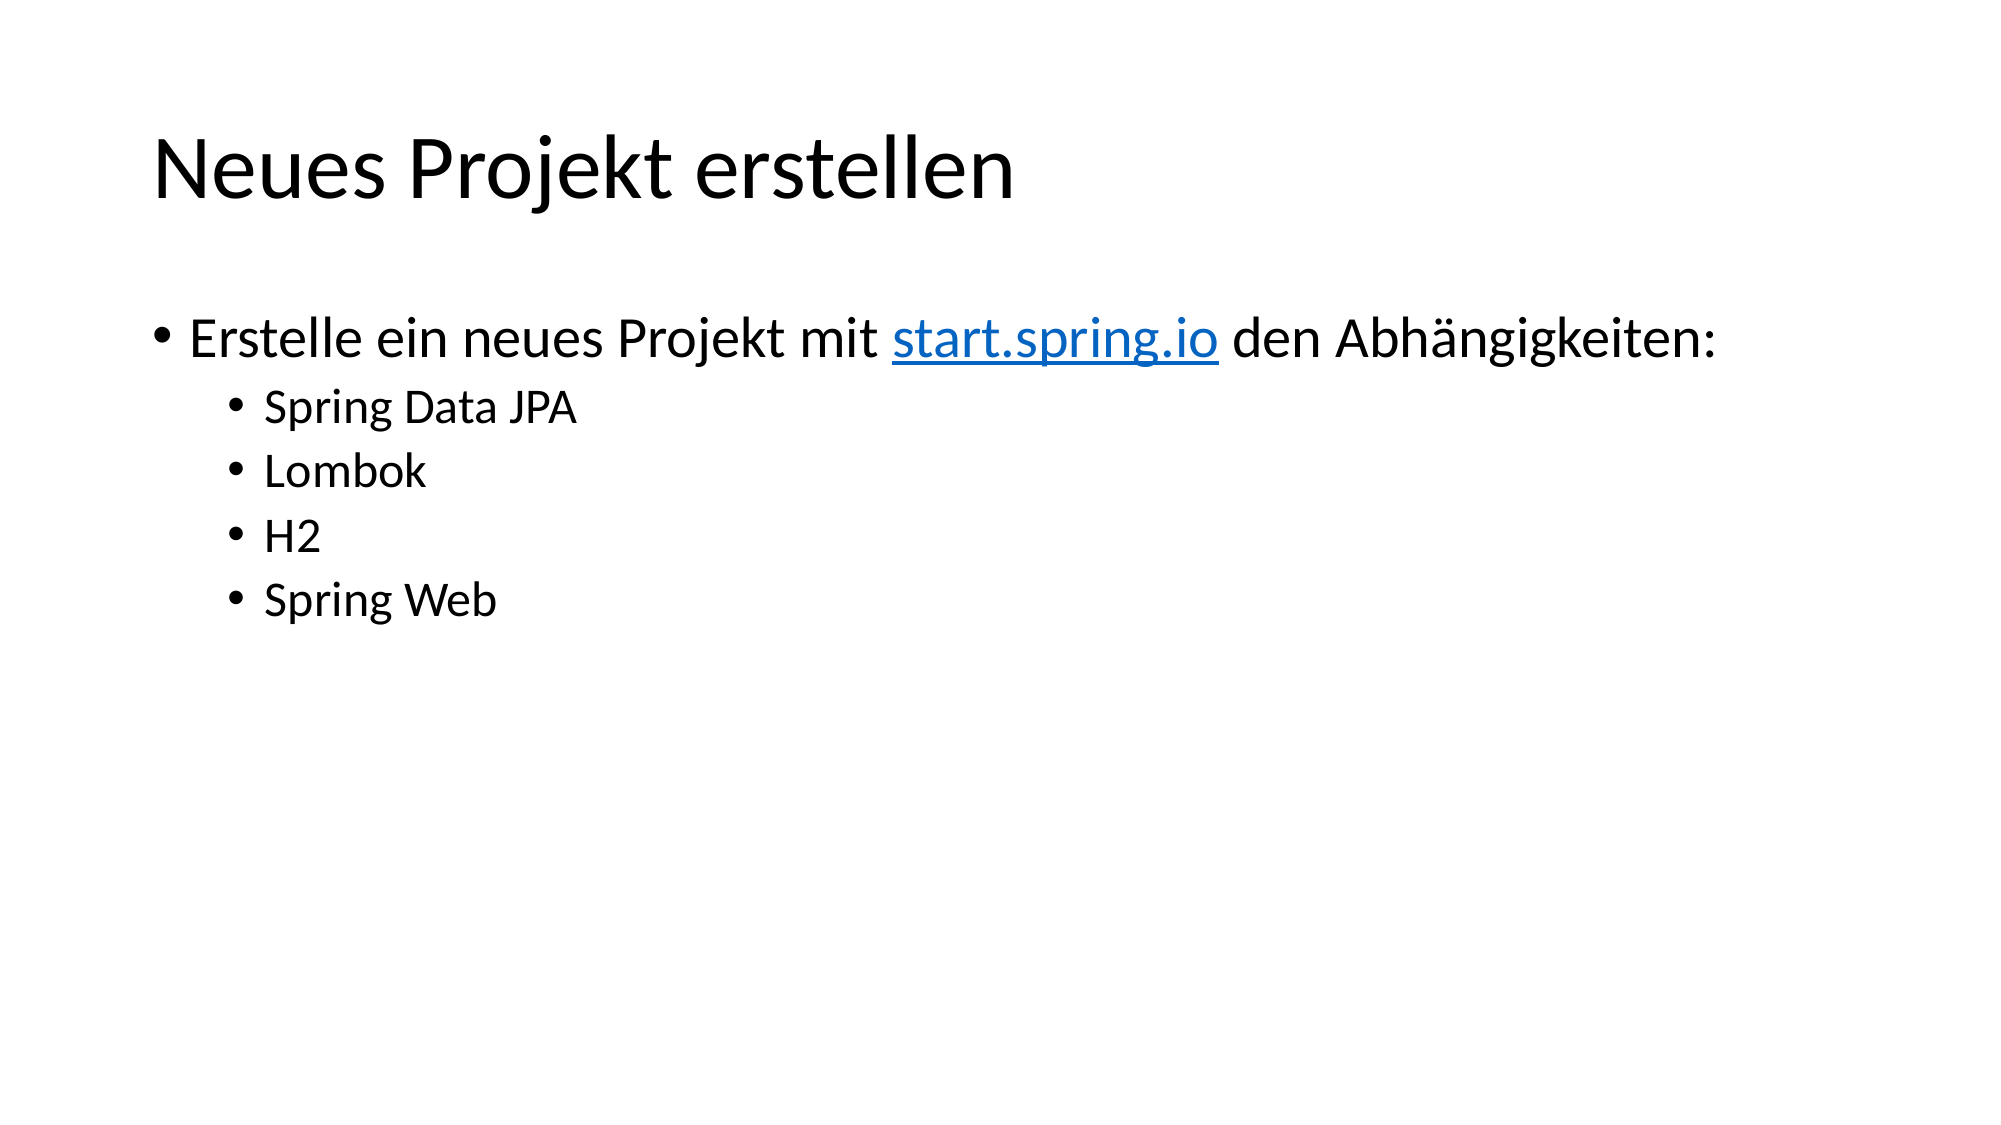

# Neues Projekt erstellen
Erstelle ein neues Projekt mit start.spring.io den Abhängigkeiten:
Spring Data JPA
Lombok
H2
Spring Web